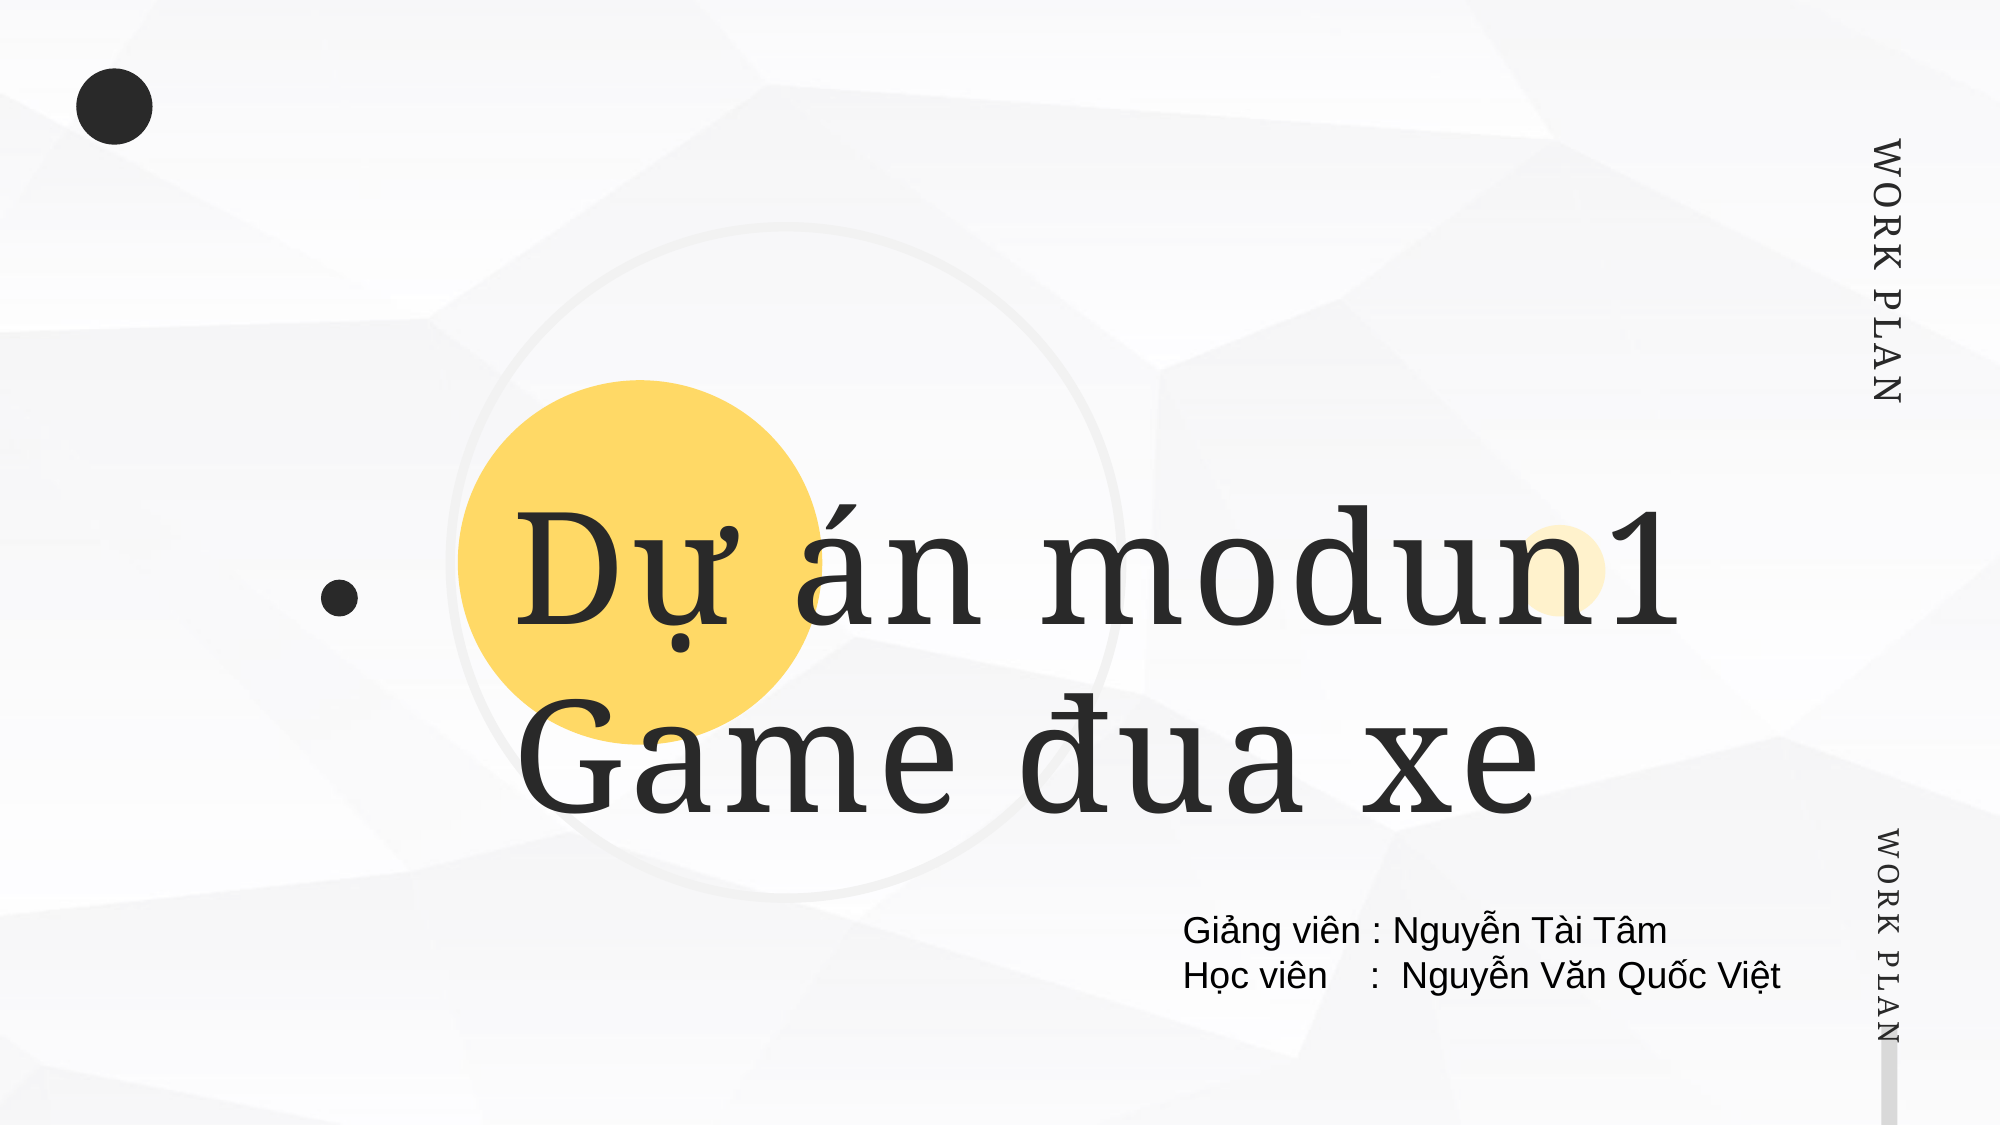

WORK PLAN

Dự án modun1
Game đua xe

WORK PLAN
Giảng viên : Nguyễn Tài Tâm
Học viên    :  Nguyễn Văn Quốc Việt